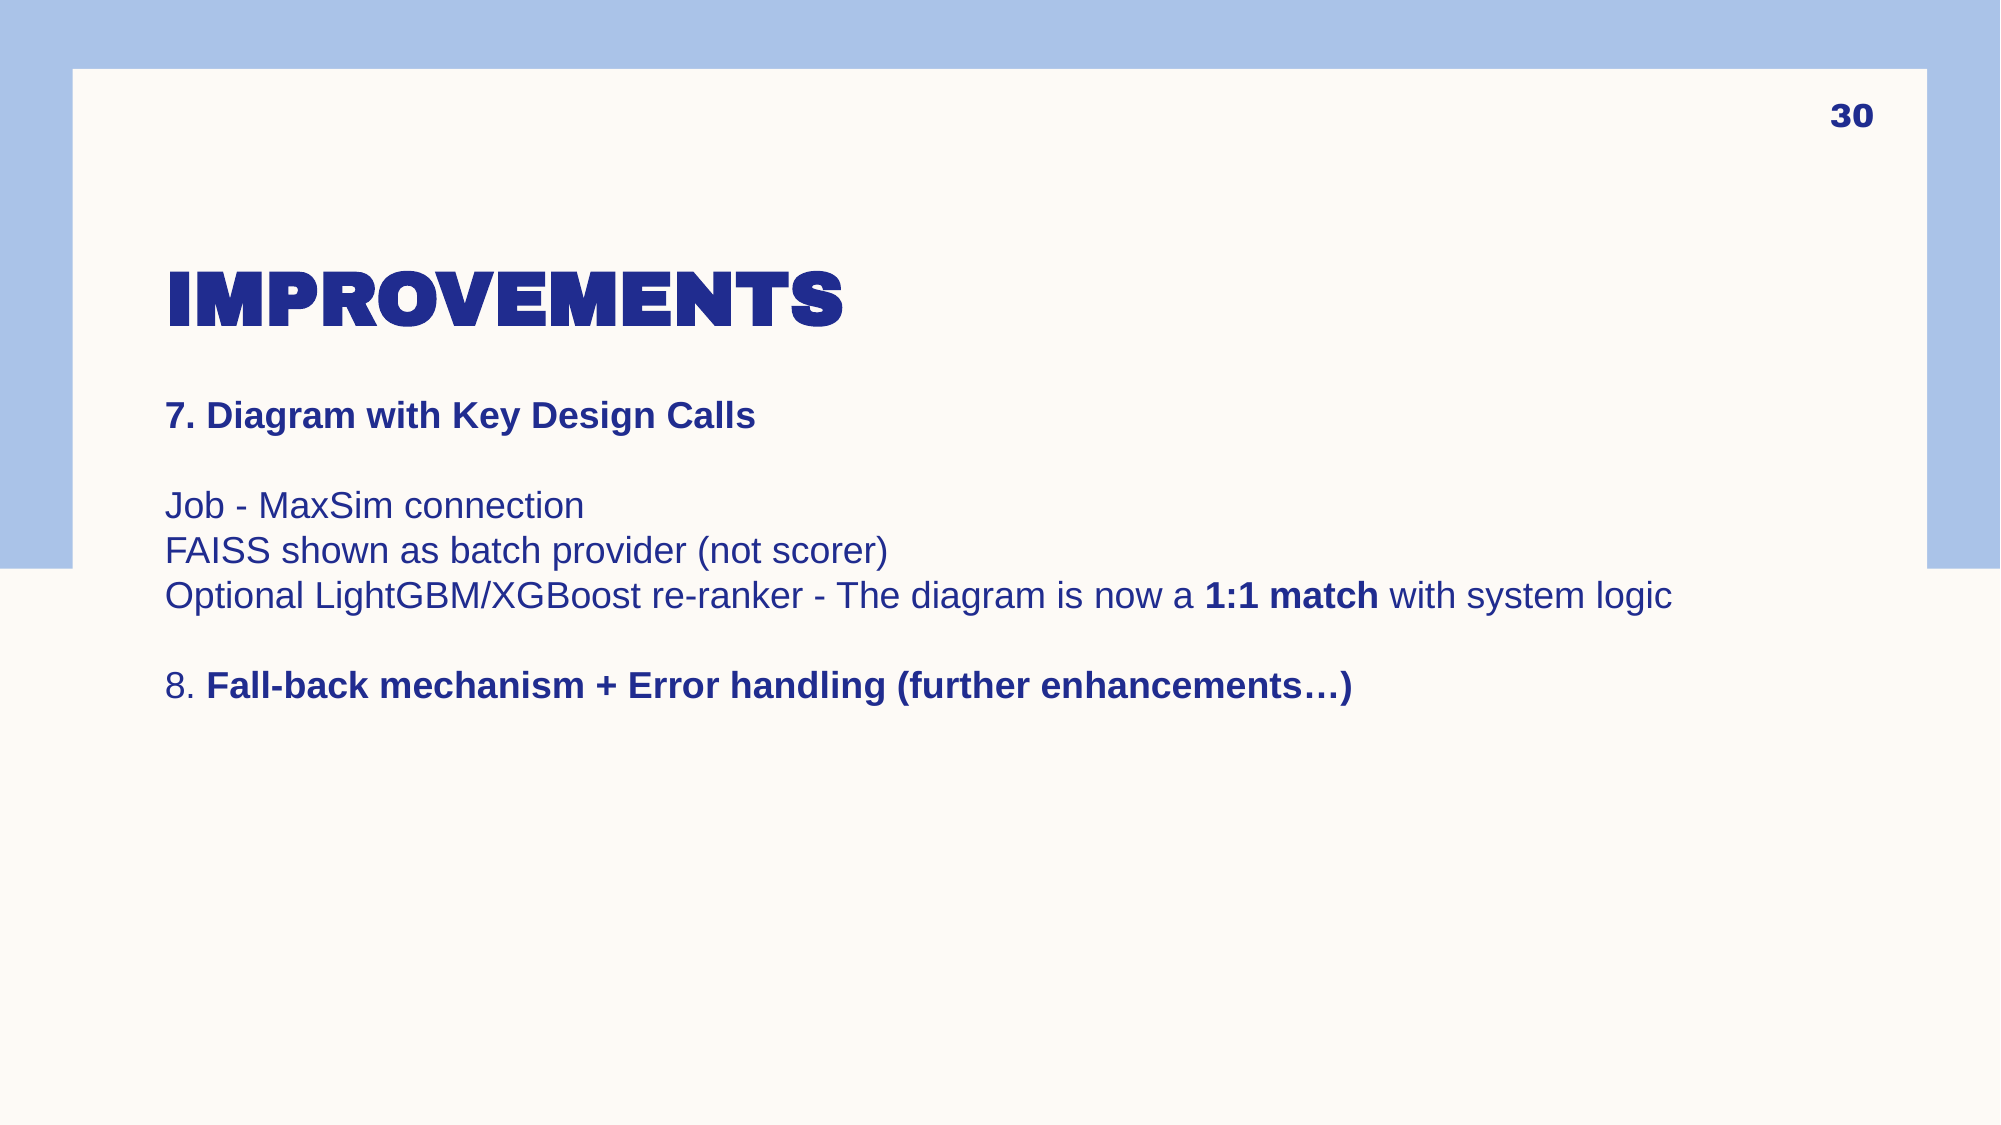

30
# improvements
7. Diagram with Key Design Calls

Job - MaxSim connection
FAISS shown as batch provider (not scorer)
Optional LightGBM/XGBoost re-ranker - The diagram is now a 1:1 match with system logic

8. Fall-back mechanism + Error handling (further enhancements…)